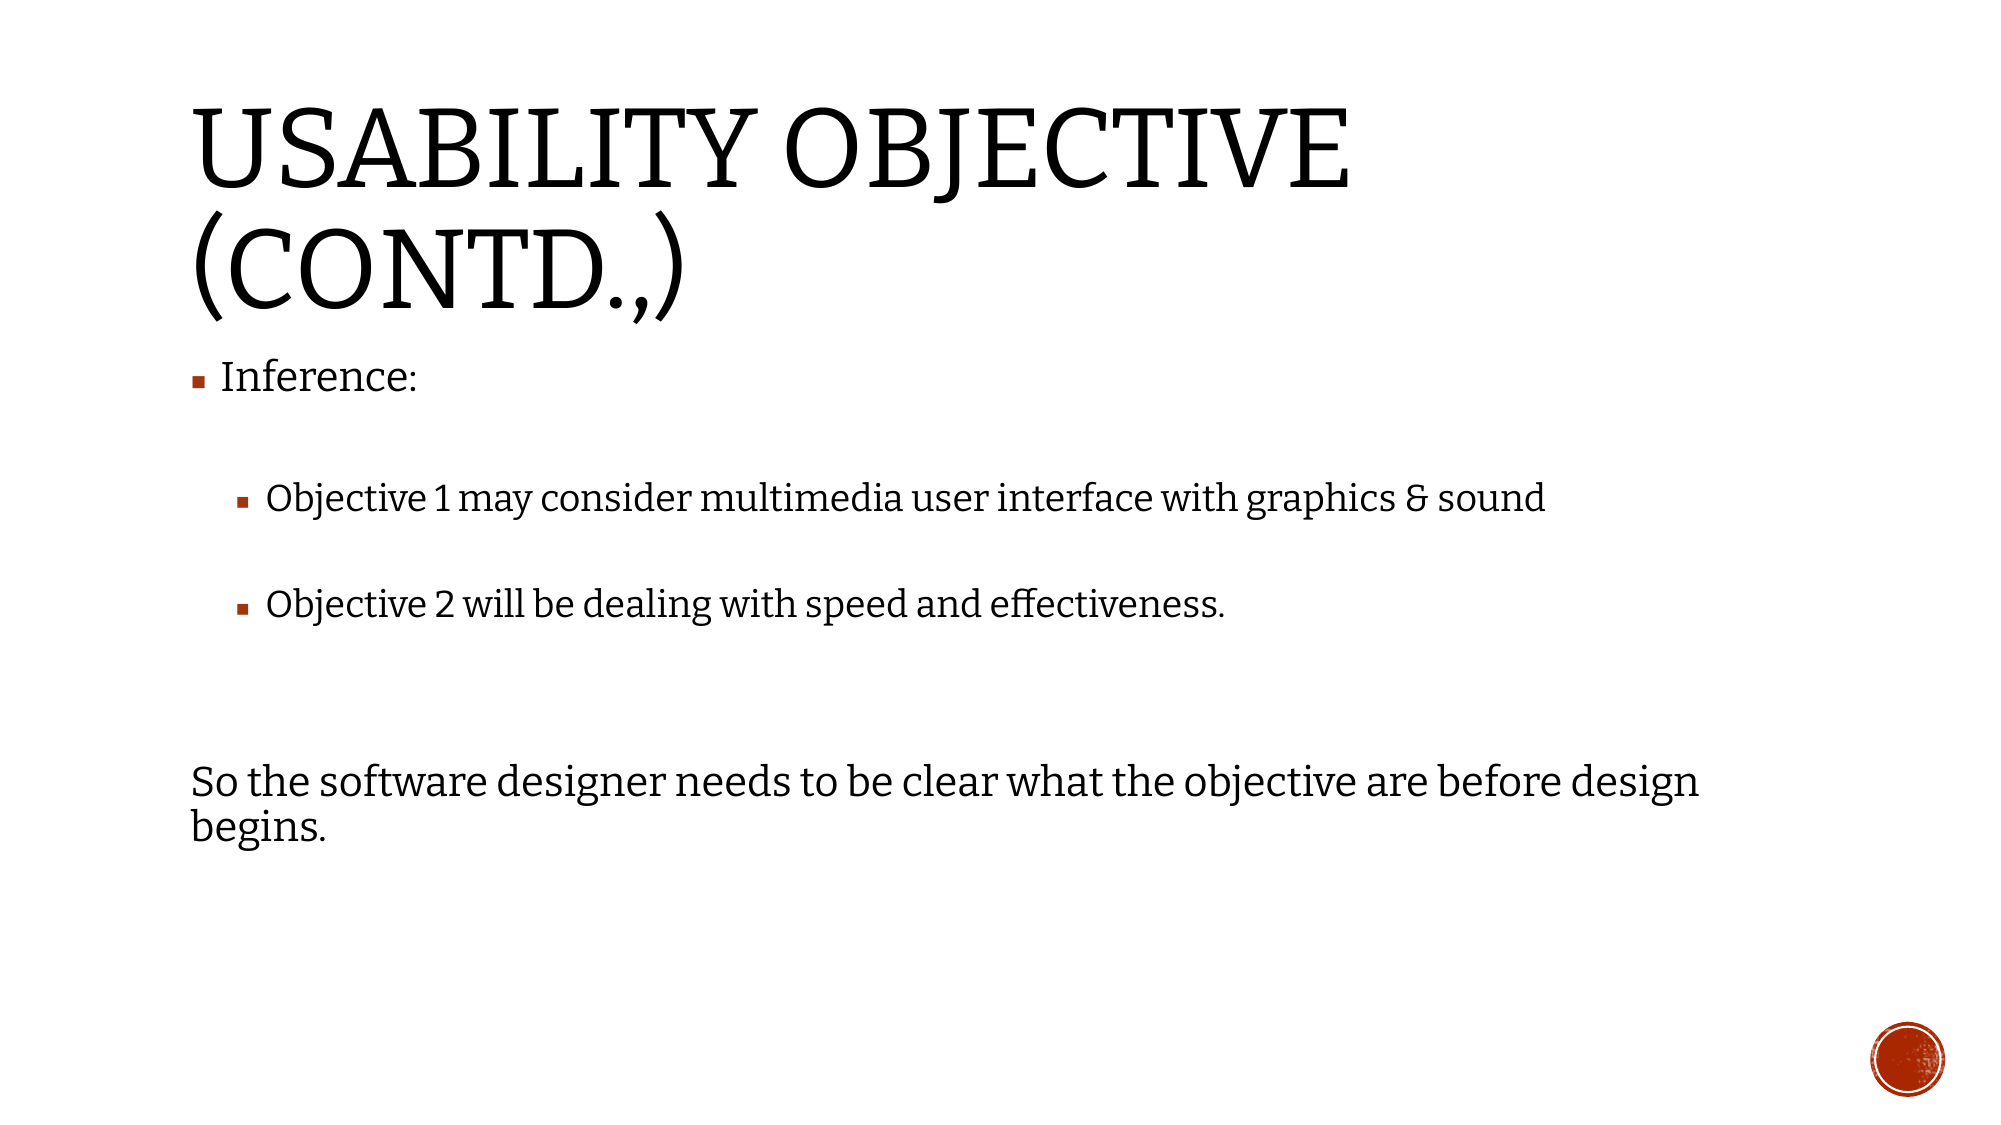

# USABILITY OBJECTIVE (CONTD.,)
Inference:

Objective 1 may consider multimedia user interface with graphics & sound

Objective 2 will be dealing with speed and effectiveness.

So the software designer needs to be clear what the objective are before design begins.